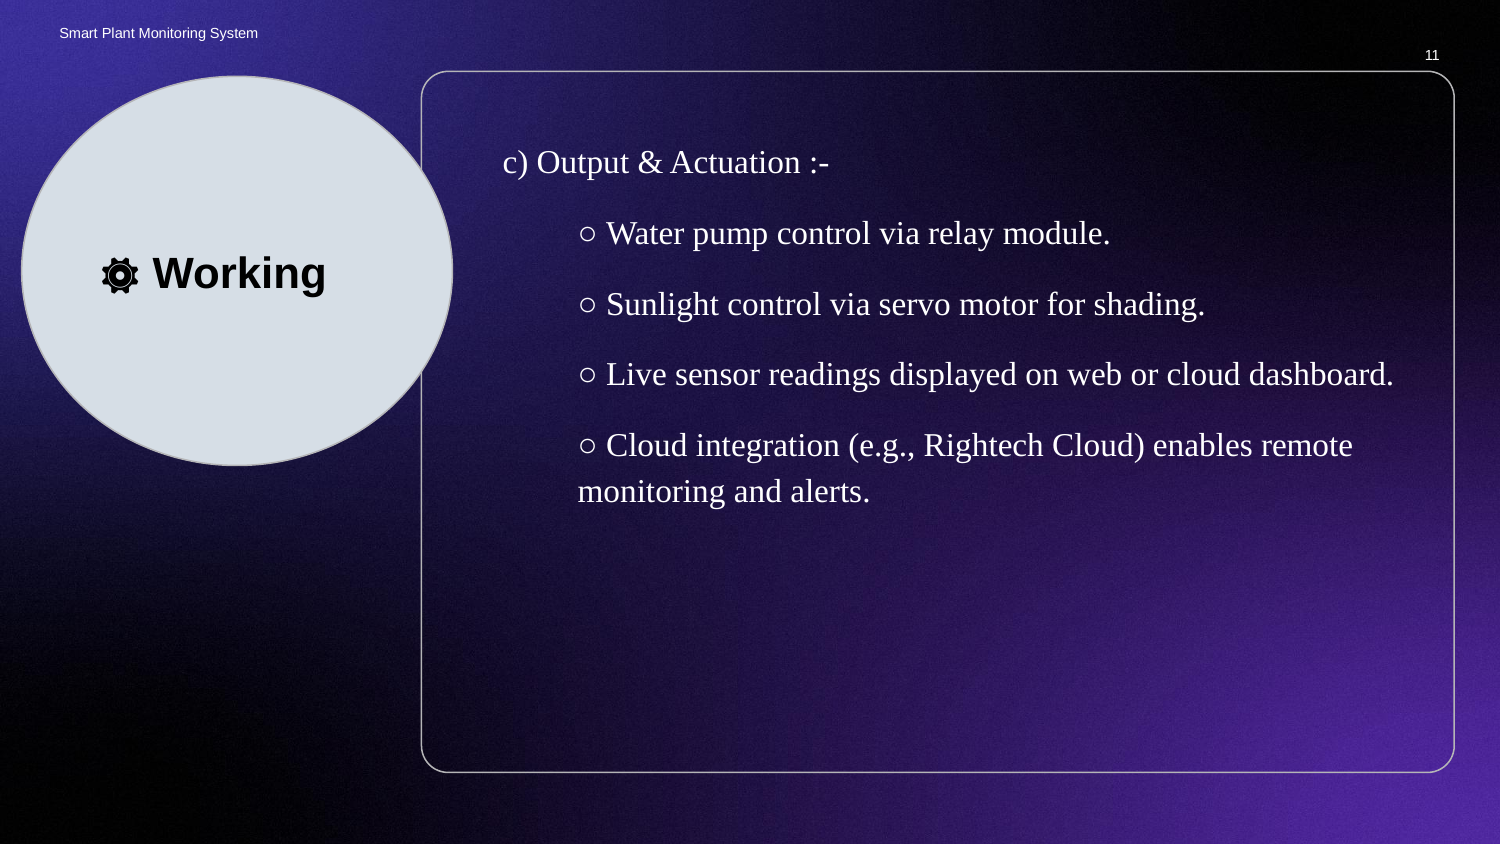

Smart Plant Monitoring System

11

⚙️ Working
# c) Output & Actuation :-
○ Water pump control via relay module.
○ Sunlight control via servo motor for shading.
○ Live sensor readings displayed on web or cloud dashboard.
○ Cloud integration (e.g., Rightech Cloud) enables remote monitoring and alerts.